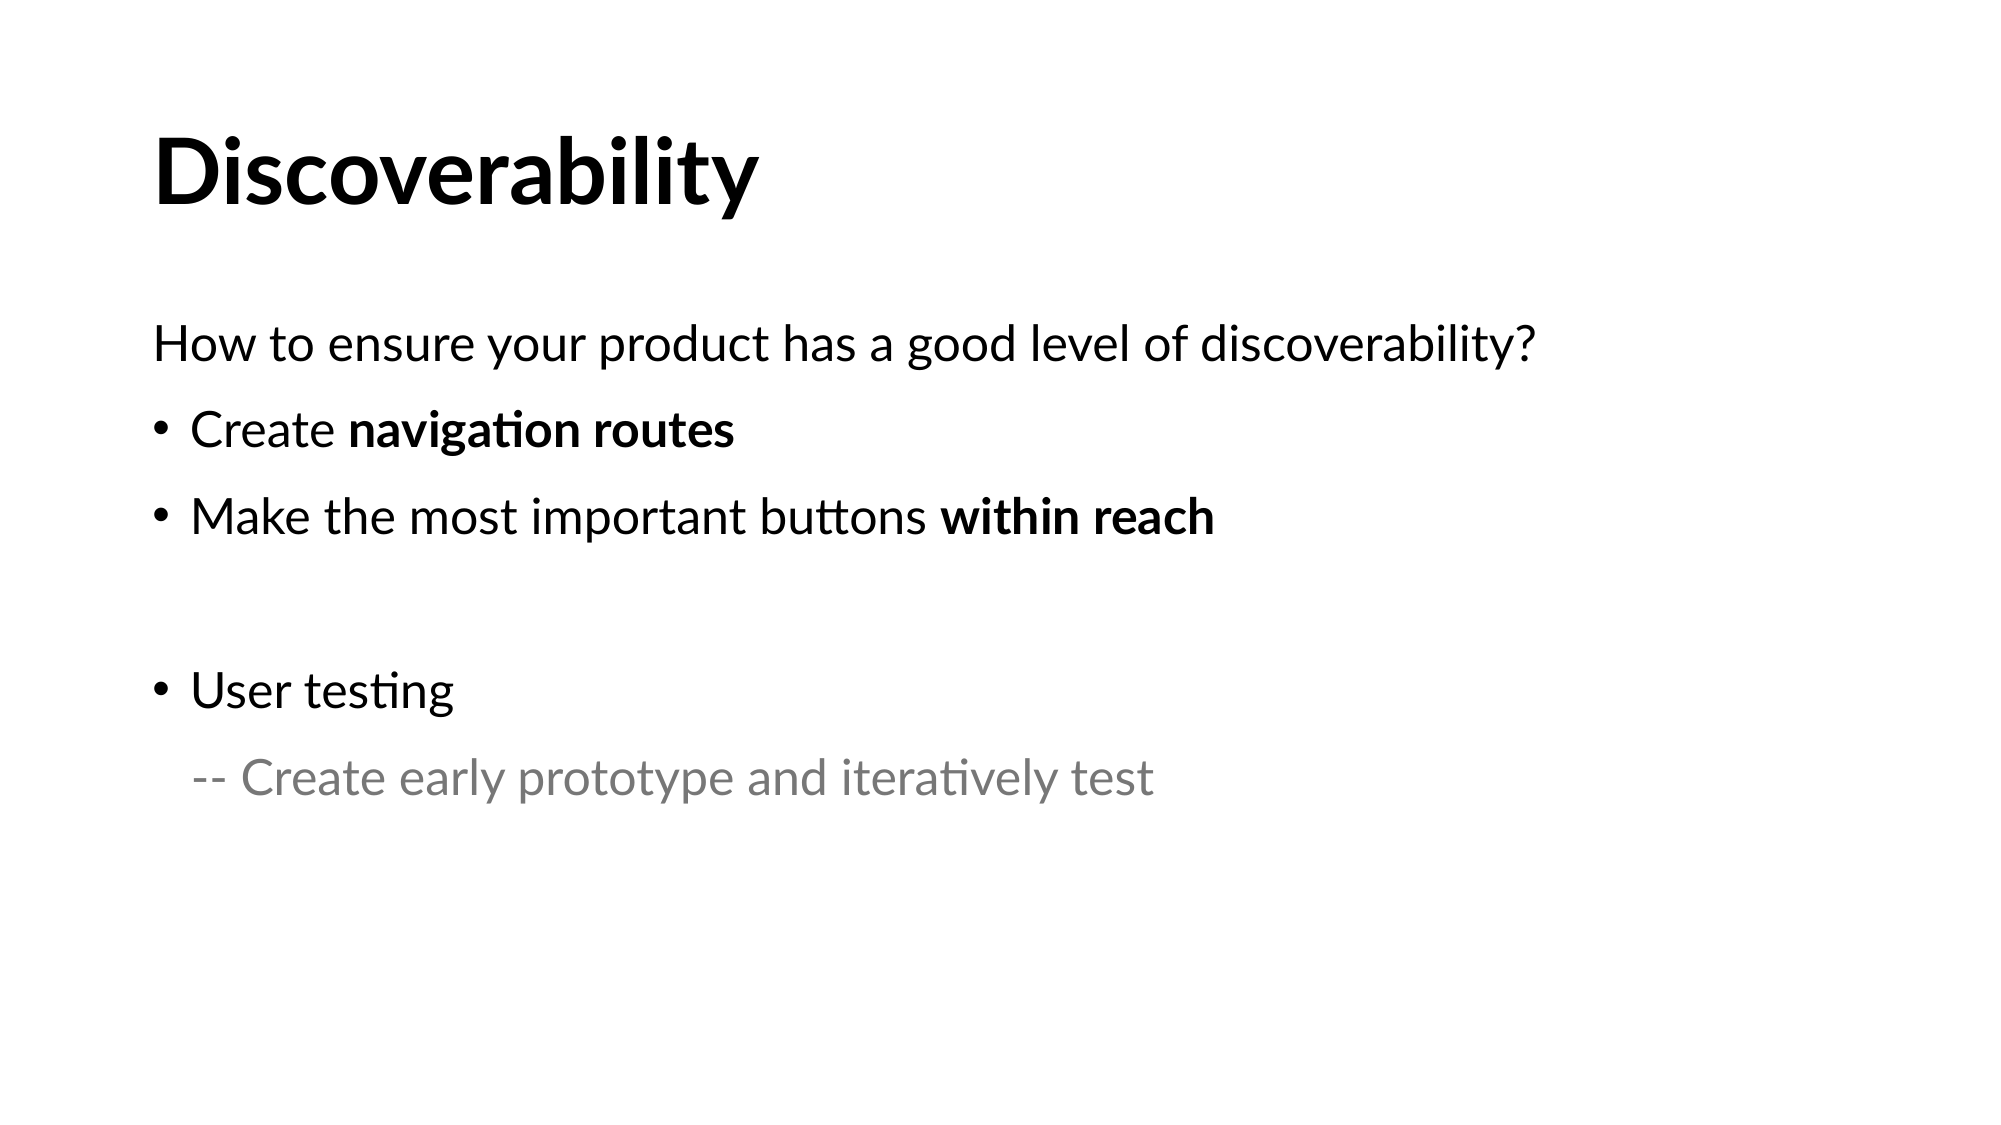

# Discoverability
How to ensure your product has a good level of discoverability?
Create navigation routes
Make the most important buttons within reach

User testing
   -- Create early prototype and iteratively test